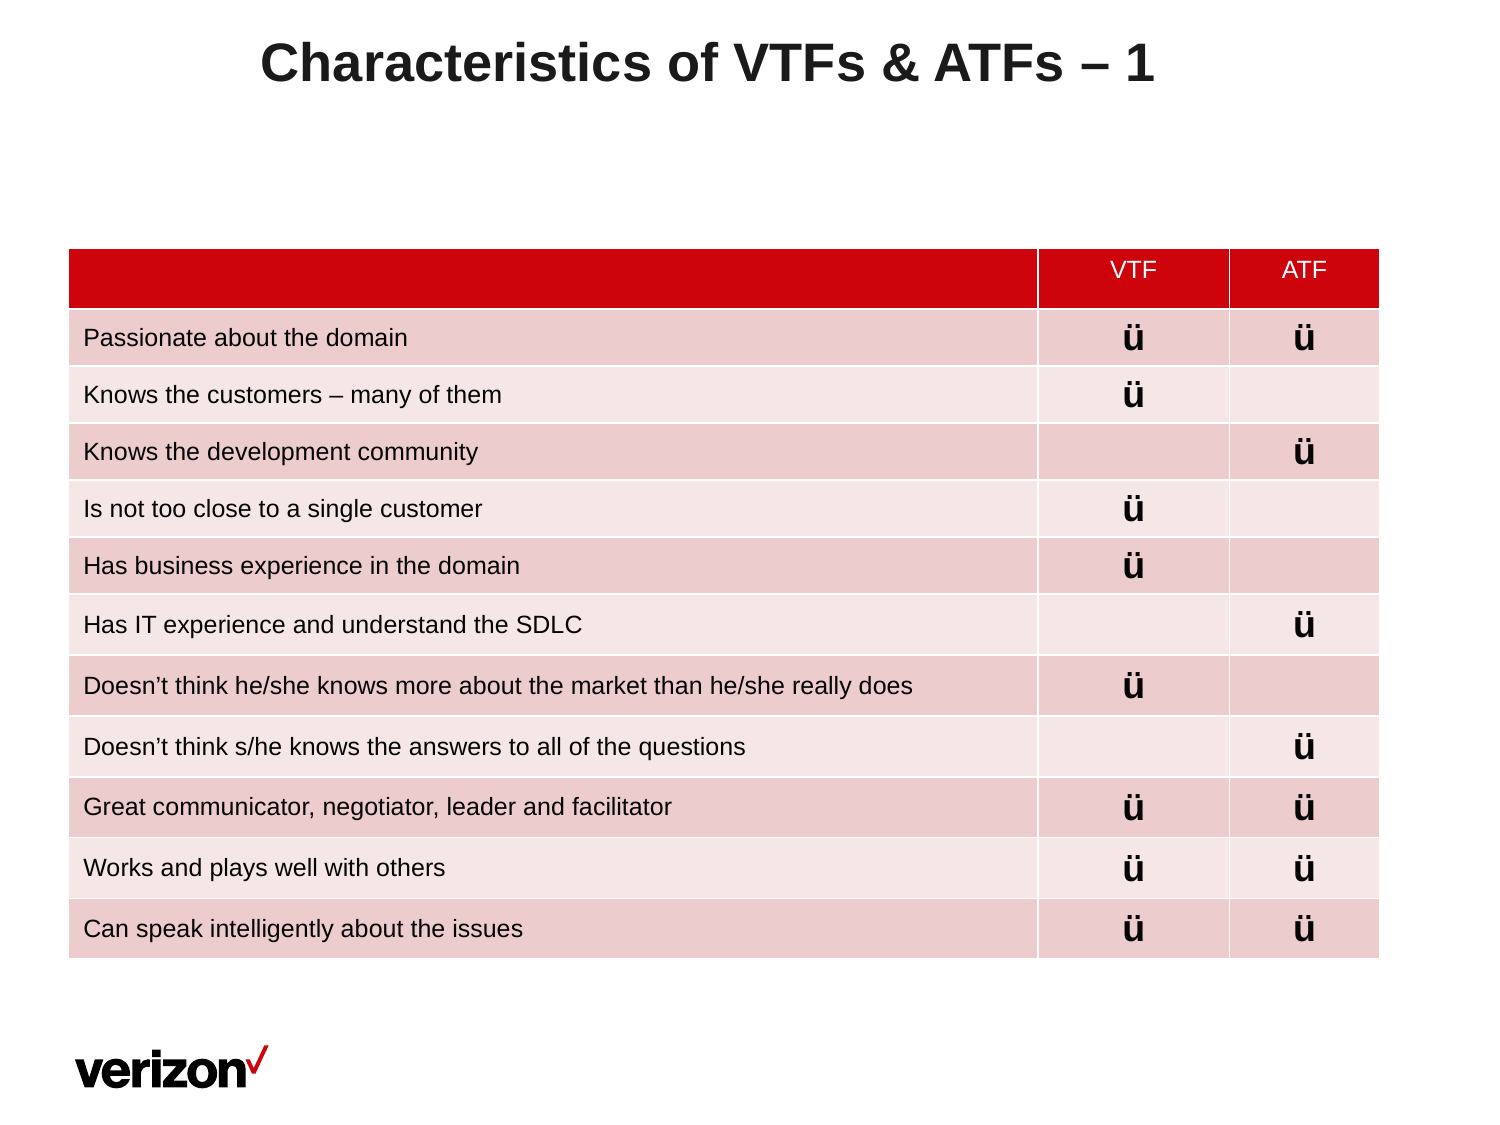

# Characteristics of VTFs & ATFs – 1
|  | VTF | ATF |
| --- | --- | --- |
| Passionate about the domain | ü | ü |
| Knows the customers – many of them | ü |  |
| Knows the development community |  | ü |
| Is not too close to a single customer | ü |  |
| Has business experience in the domain | ü |  |
| Has IT experience and understand the SDLC |  | ü |
| Doesn’t think he/she knows more about the market than he/she really does | ü |  |
| Doesn’t think s/he knows the answers to all of the questions |  | ü |
| Great communicator, negotiator, leader and facilitator | ü | ü |
| Works and plays well with others | ü | ü |
| Can speak intelligently about the issues | ü | ü |